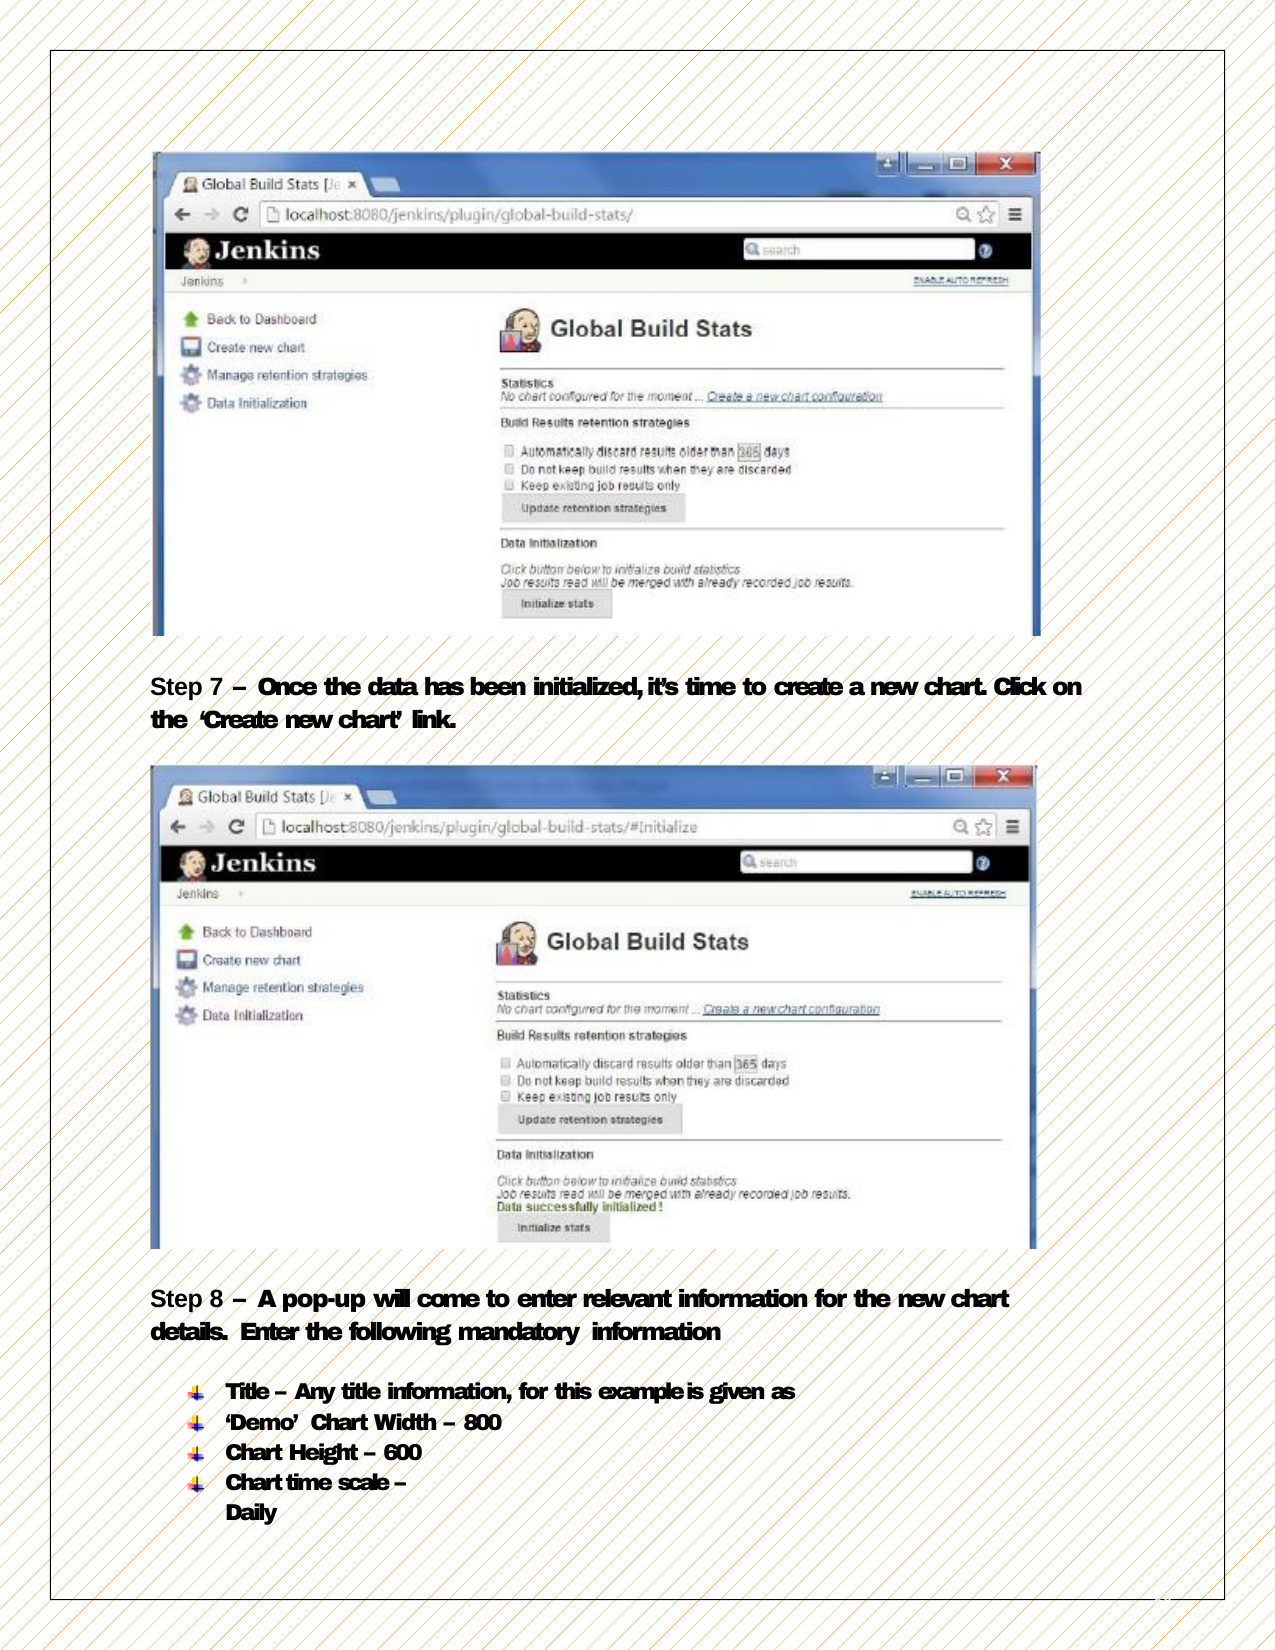

Step 7 − Once the data has been initialized, it’s time to create a new chart. Click on the  ‘Create new chart’ link.

Step 8 − A pop-up will come to enter relevant information for the new chart details.  Enter the following mandatory information
Title – Any title information, for this example is given as ‘Demo’  Chart Width – 800
Chart Height – 600  Chart time scale – Daily

68